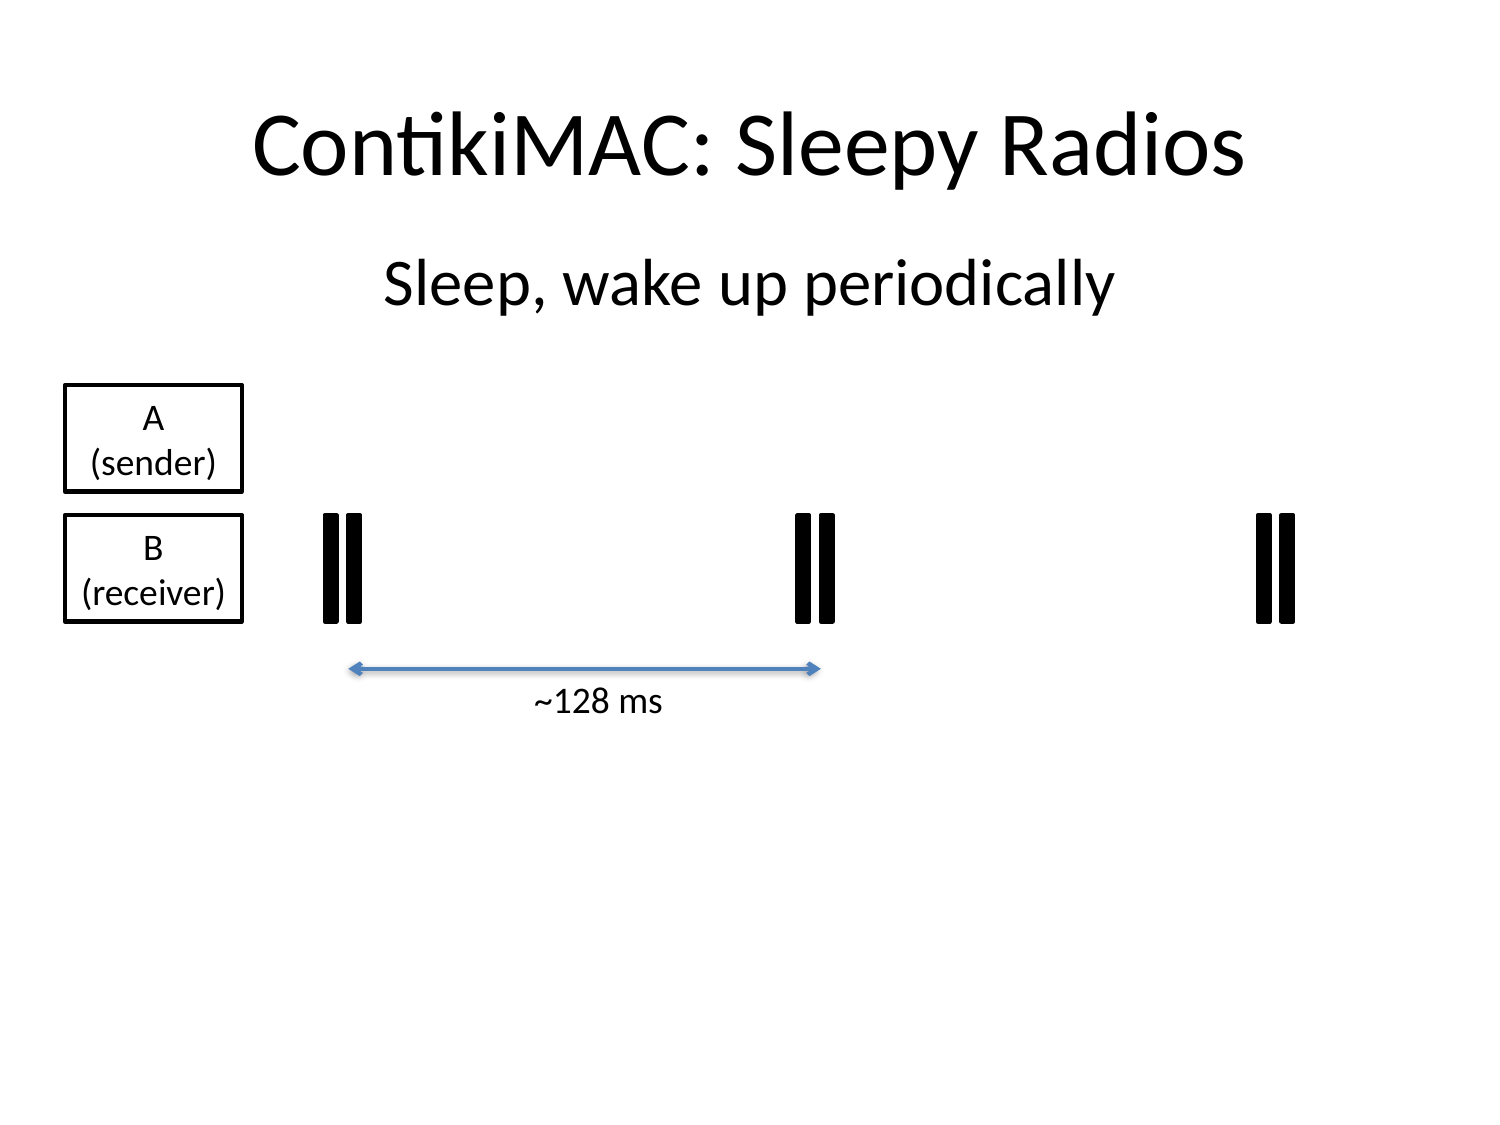

# ContikiMAC: Sleepy Radios
Sleep, wake up periodically

A
(sender)
B
(receiver)

~128 ms